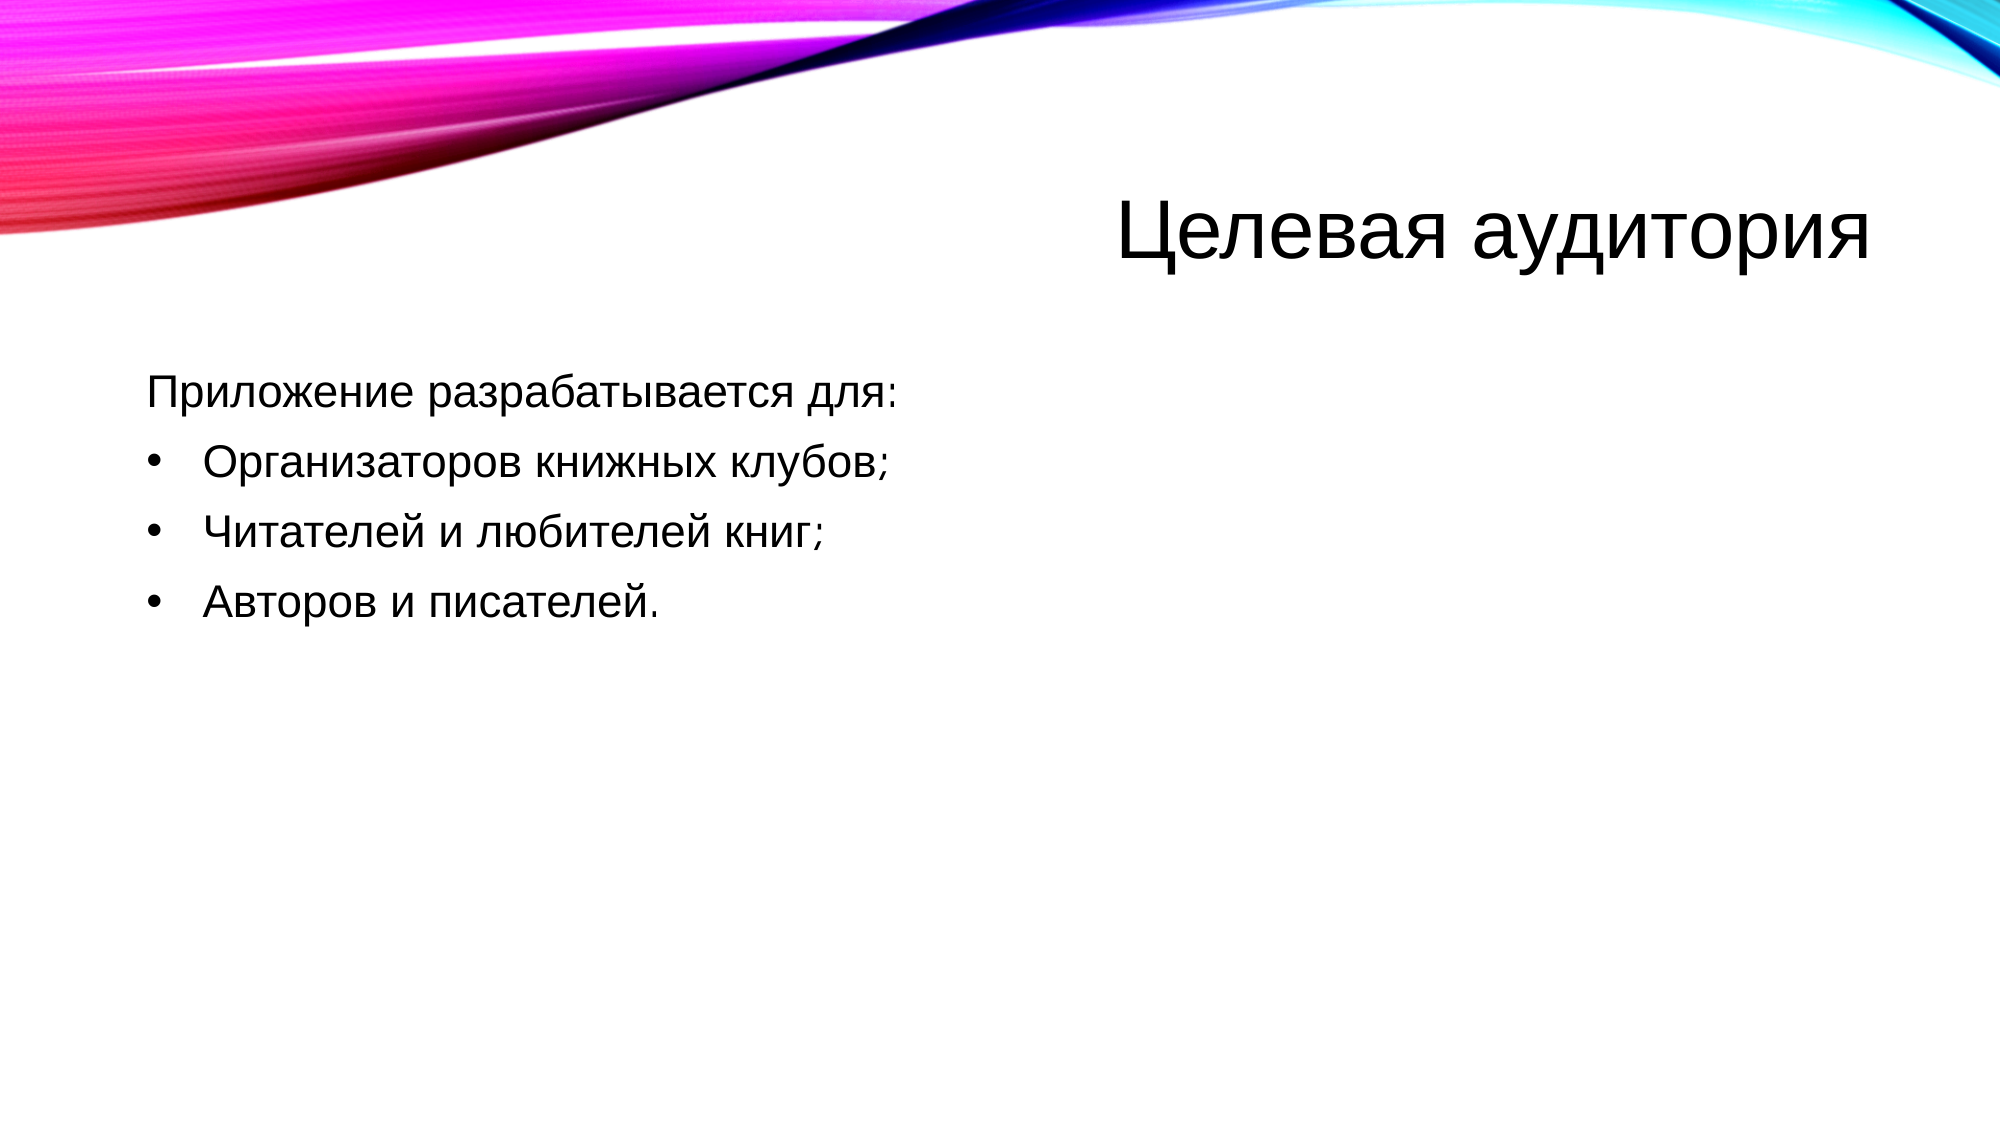

# Целевая аудитория
Приложение разрабатывается для:
Организаторов книжных клубов;
Читателей и любителей книг;
Авторов и писателей.